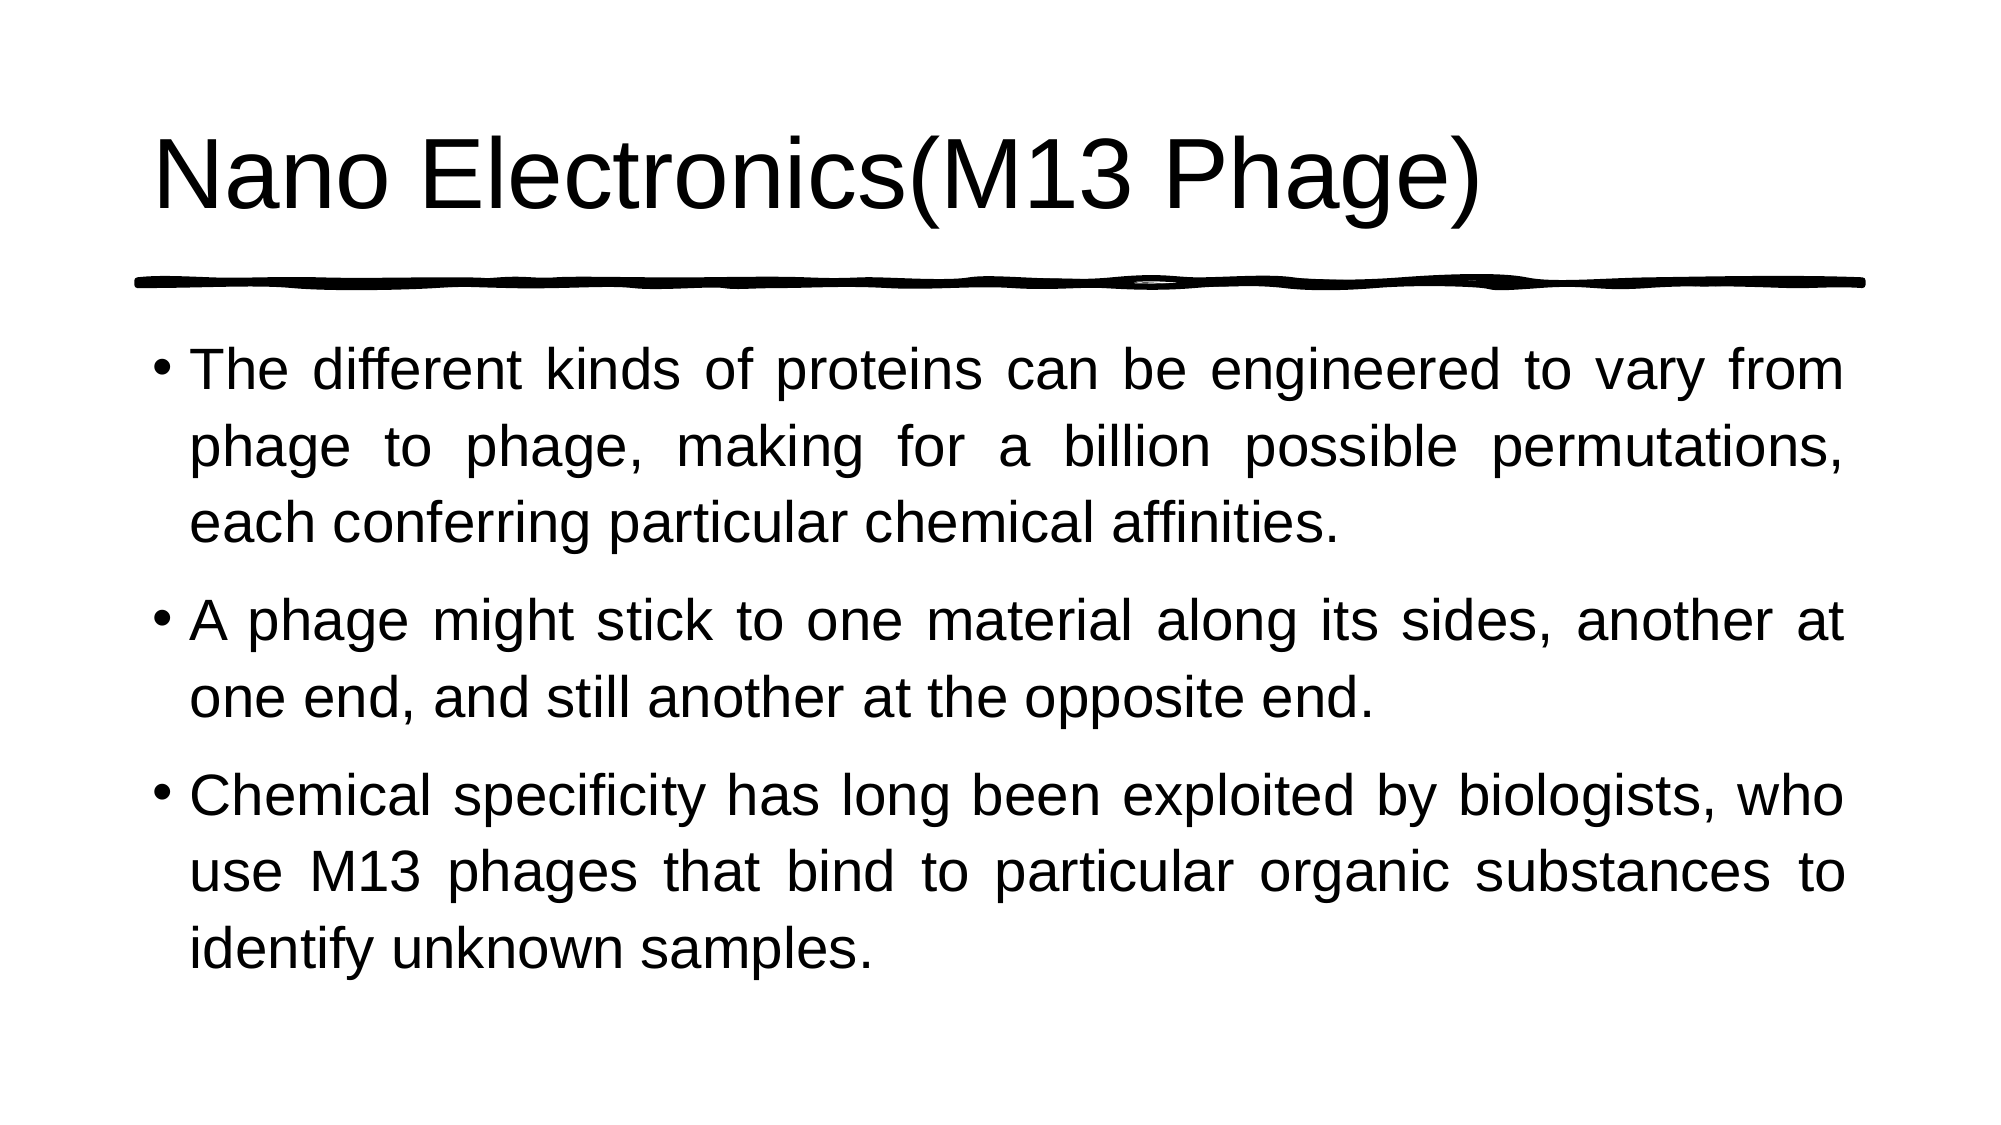

# Nano Electronics(M13 Phage)
The different kinds of proteins can be engineered to vary from phage to phage, making for a billion possible permutations, each conferring particular chemical affinities.
A phage might stick to one material along its sides, another at one end, and still another at the opposite end.
Chemical specificity has long been exploited by biologists, who use M13 phages that bind to particular organic substances to identify unknown samples.